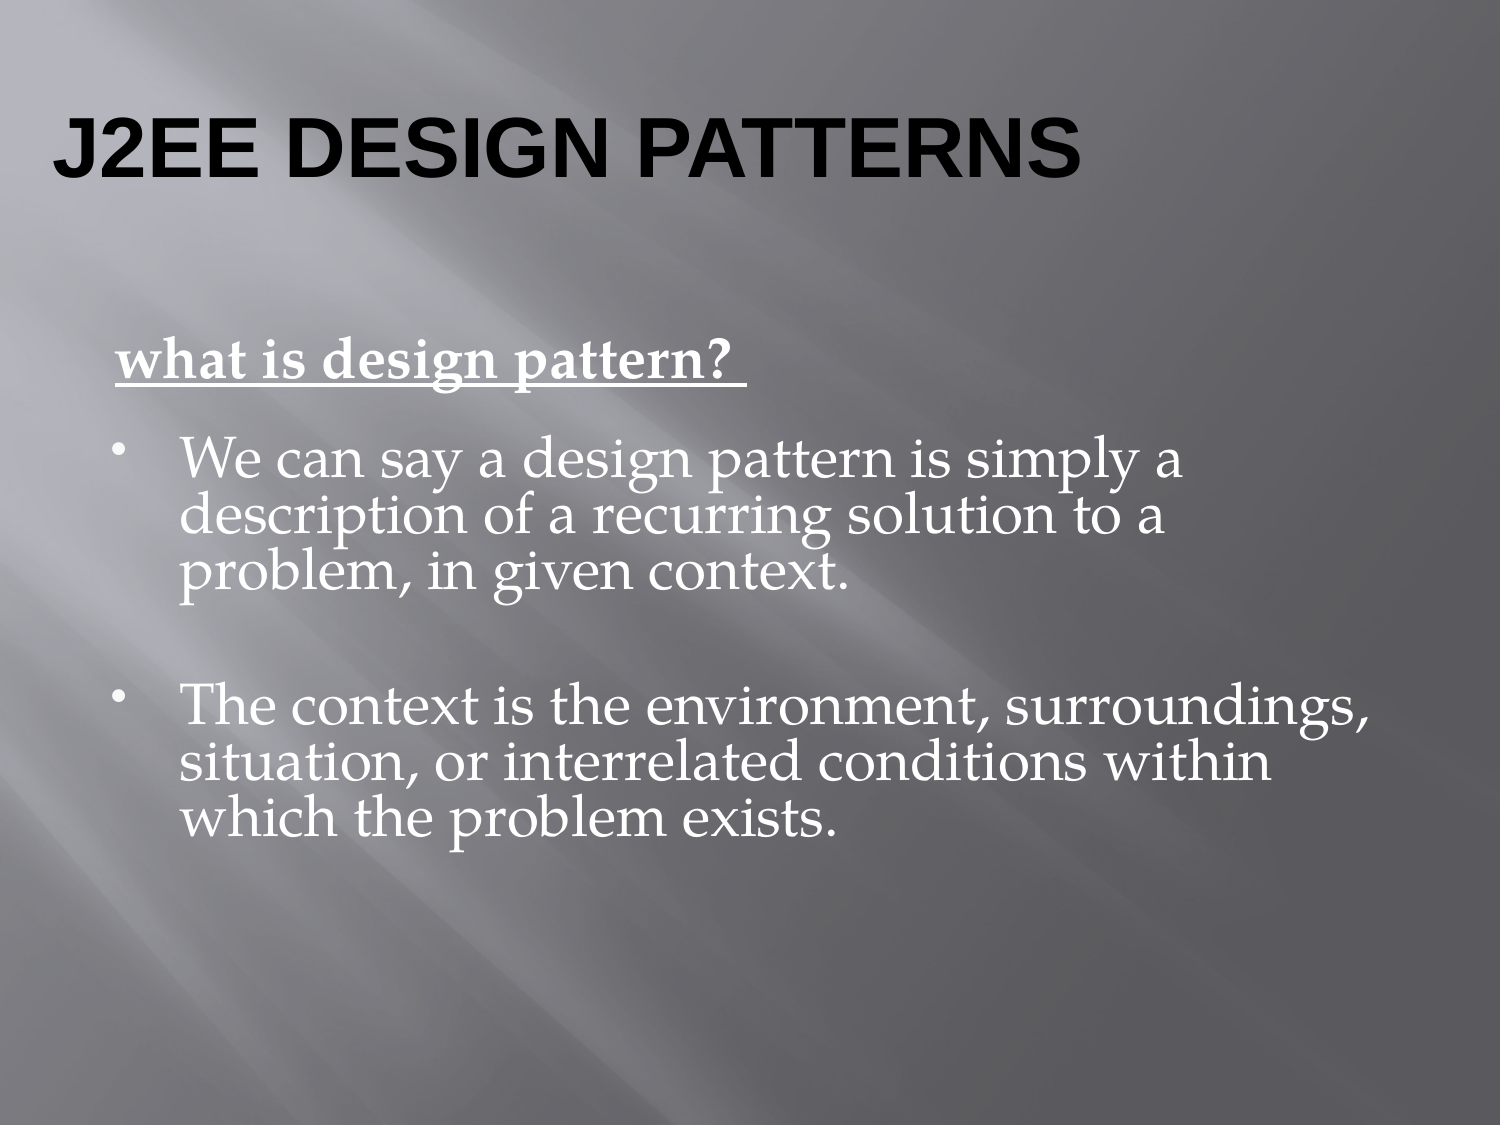

# J2EE DESIGN PATTERNS
what is design pattern?
We can say a design pattern is simply a description of a recurring solution to a problem, in given context.

The context is the environment, surroundings, situation, or interrelated conditions within which the problem exists.